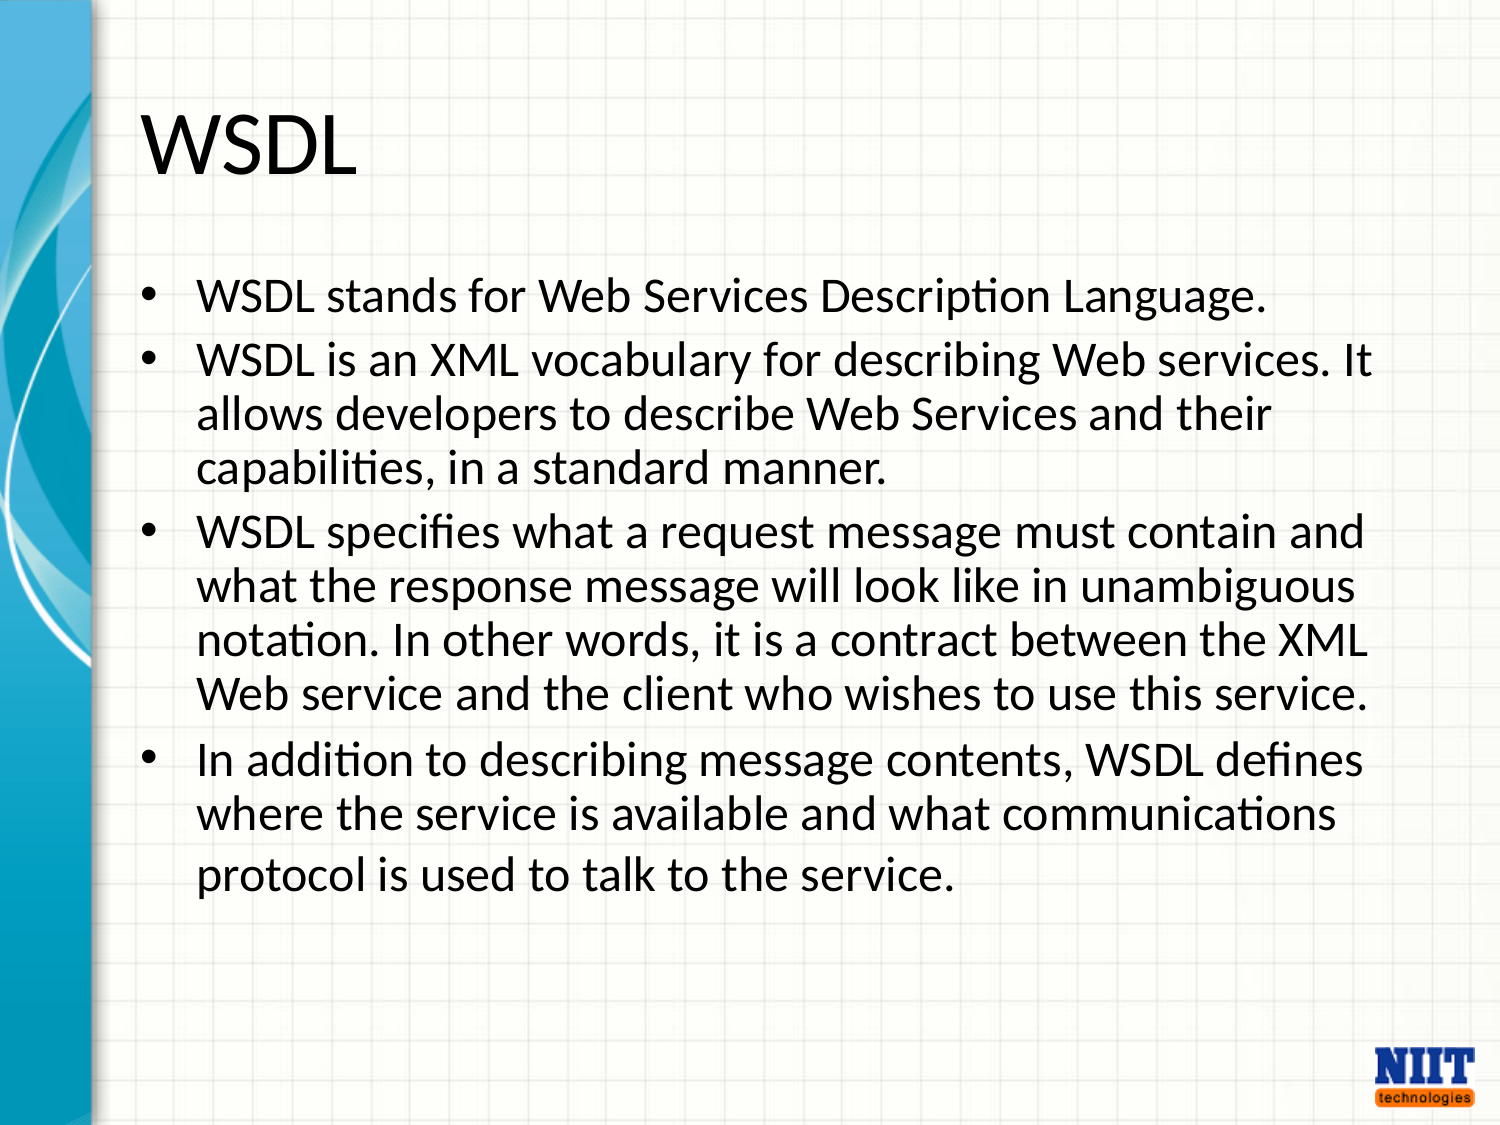

# WSDL
WSDL stands for Web Services Description Language.
WSDL is an XML vocabulary for describing Web services. It allows developers to describe Web Services and their capabilities, in a standard manner.
WSDL specifies what a request message must contain and what the response message will look like in unambiguous notation. In other words, it is a contract between the XML Web service and the client who wishes to use this service.
In addition to describing message contents, WSDL defines where the service is available and what communications protocol is used to talk to the service.